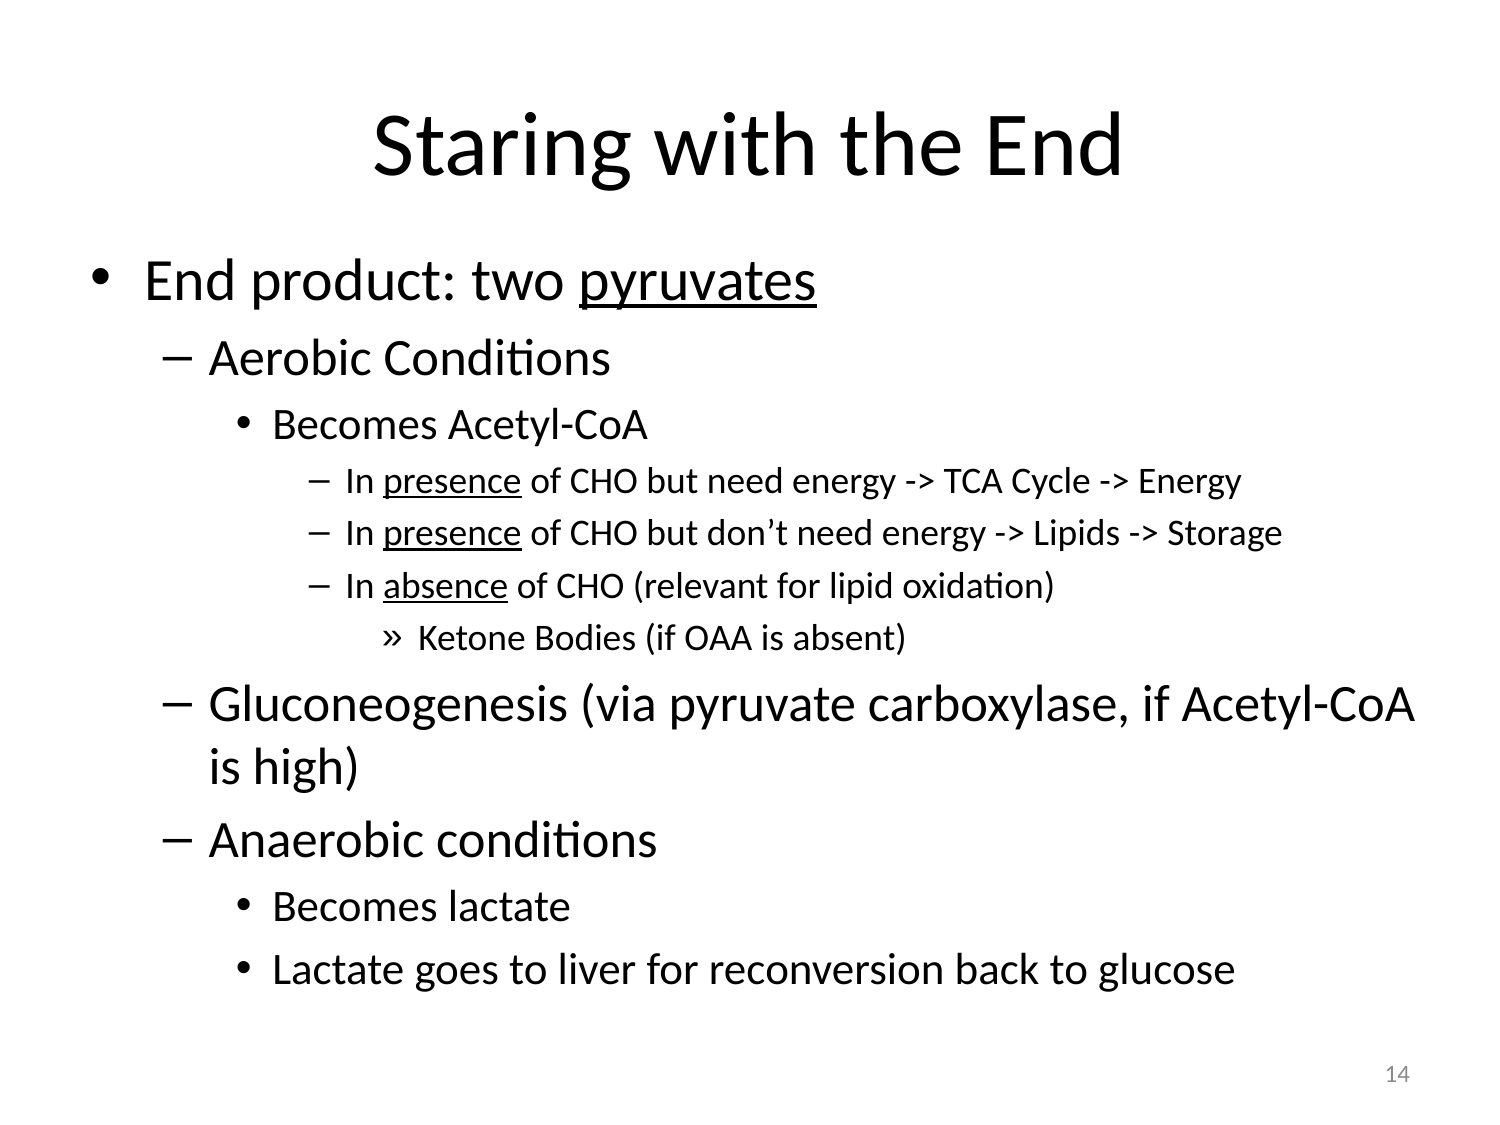

# Staring with the End
End product: two pyruvates
Aerobic Conditions
Becomes Acetyl-CoA
In presence of CHO but need energy -> TCA Cycle -> Energy
In presence of CHO but don’t need energy -> Lipids -> Storage
In absence of CHO (relevant for lipid oxidation)
Ketone Bodies (if OAA is absent)
Gluconeogenesis (via pyruvate carboxylase, if Acetyl-CoA is high)
Anaerobic conditions
Becomes lactate
Lactate goes to liver for reconversion back to glucose
14